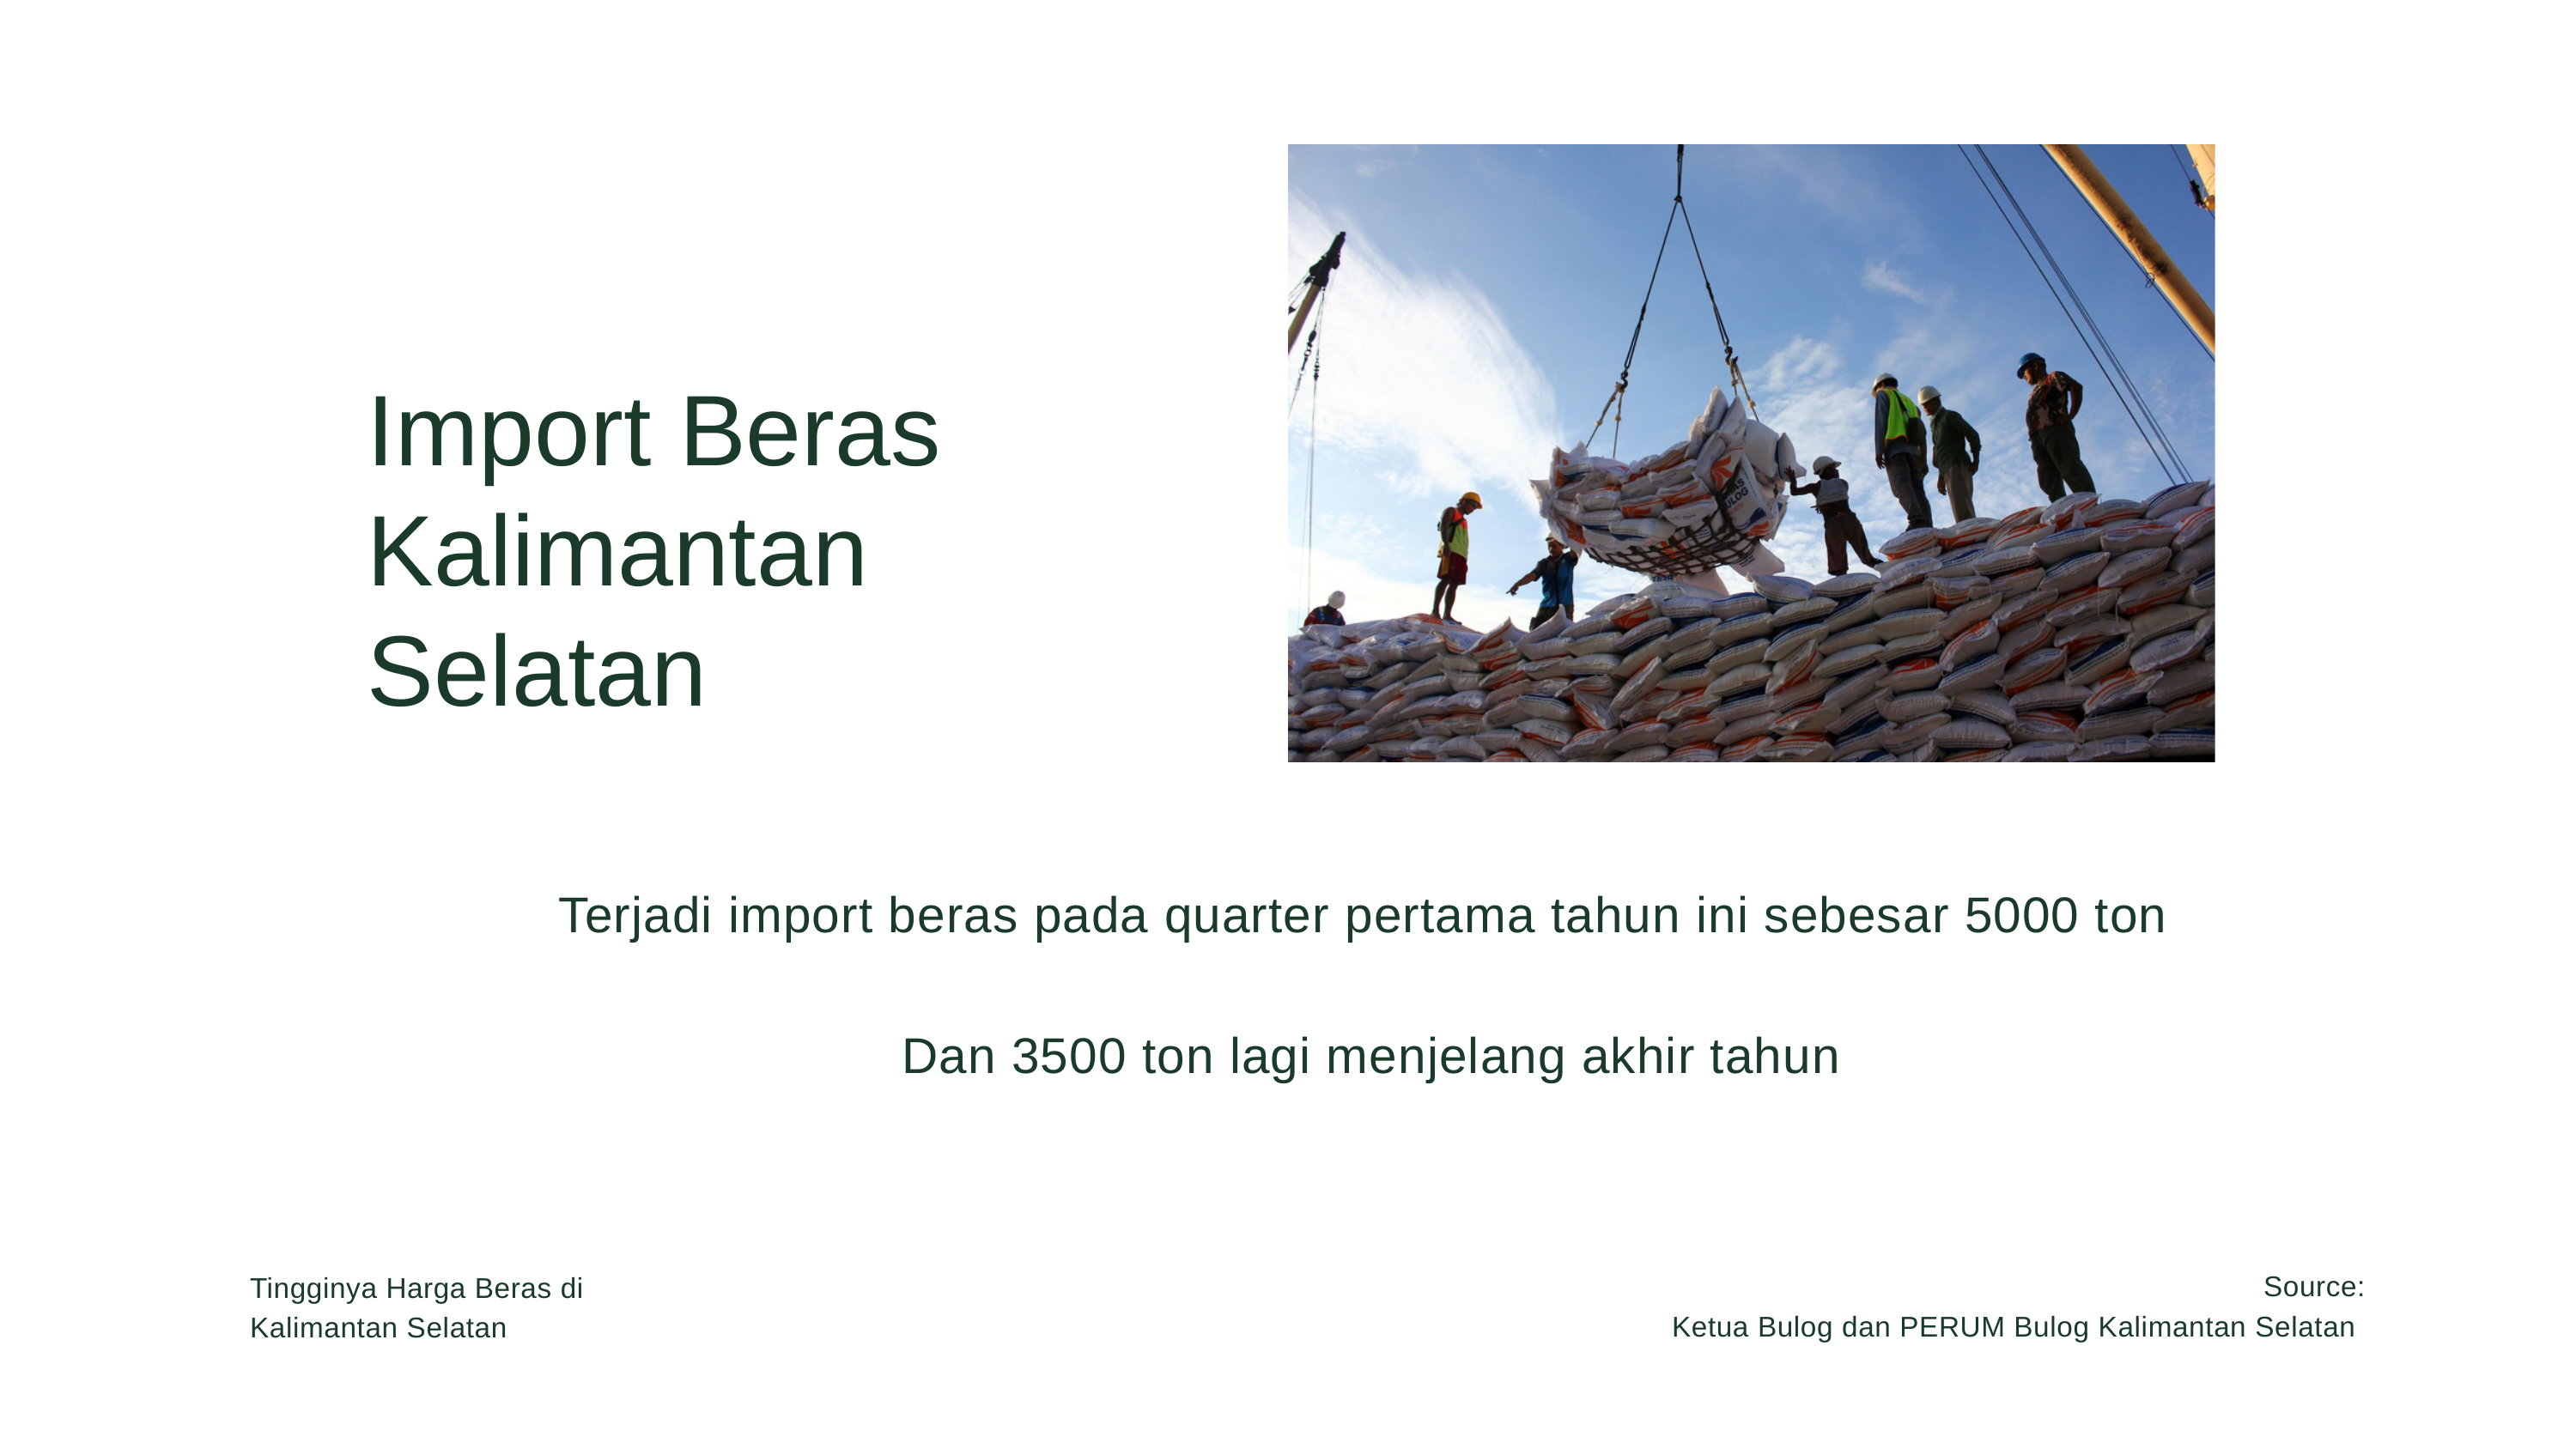

Import Beras Kalimantan Selatan

Terjadi import beras pada quarter pertama tahun ini sebesar 5000 ton

Dan 3500 ton lagi menjelang akhir tahun
Source:
Ketua Bulog dan PERUM Bulog Kalimantan Selatan
Tingginya Harga Beras di Kalimantan Selatan